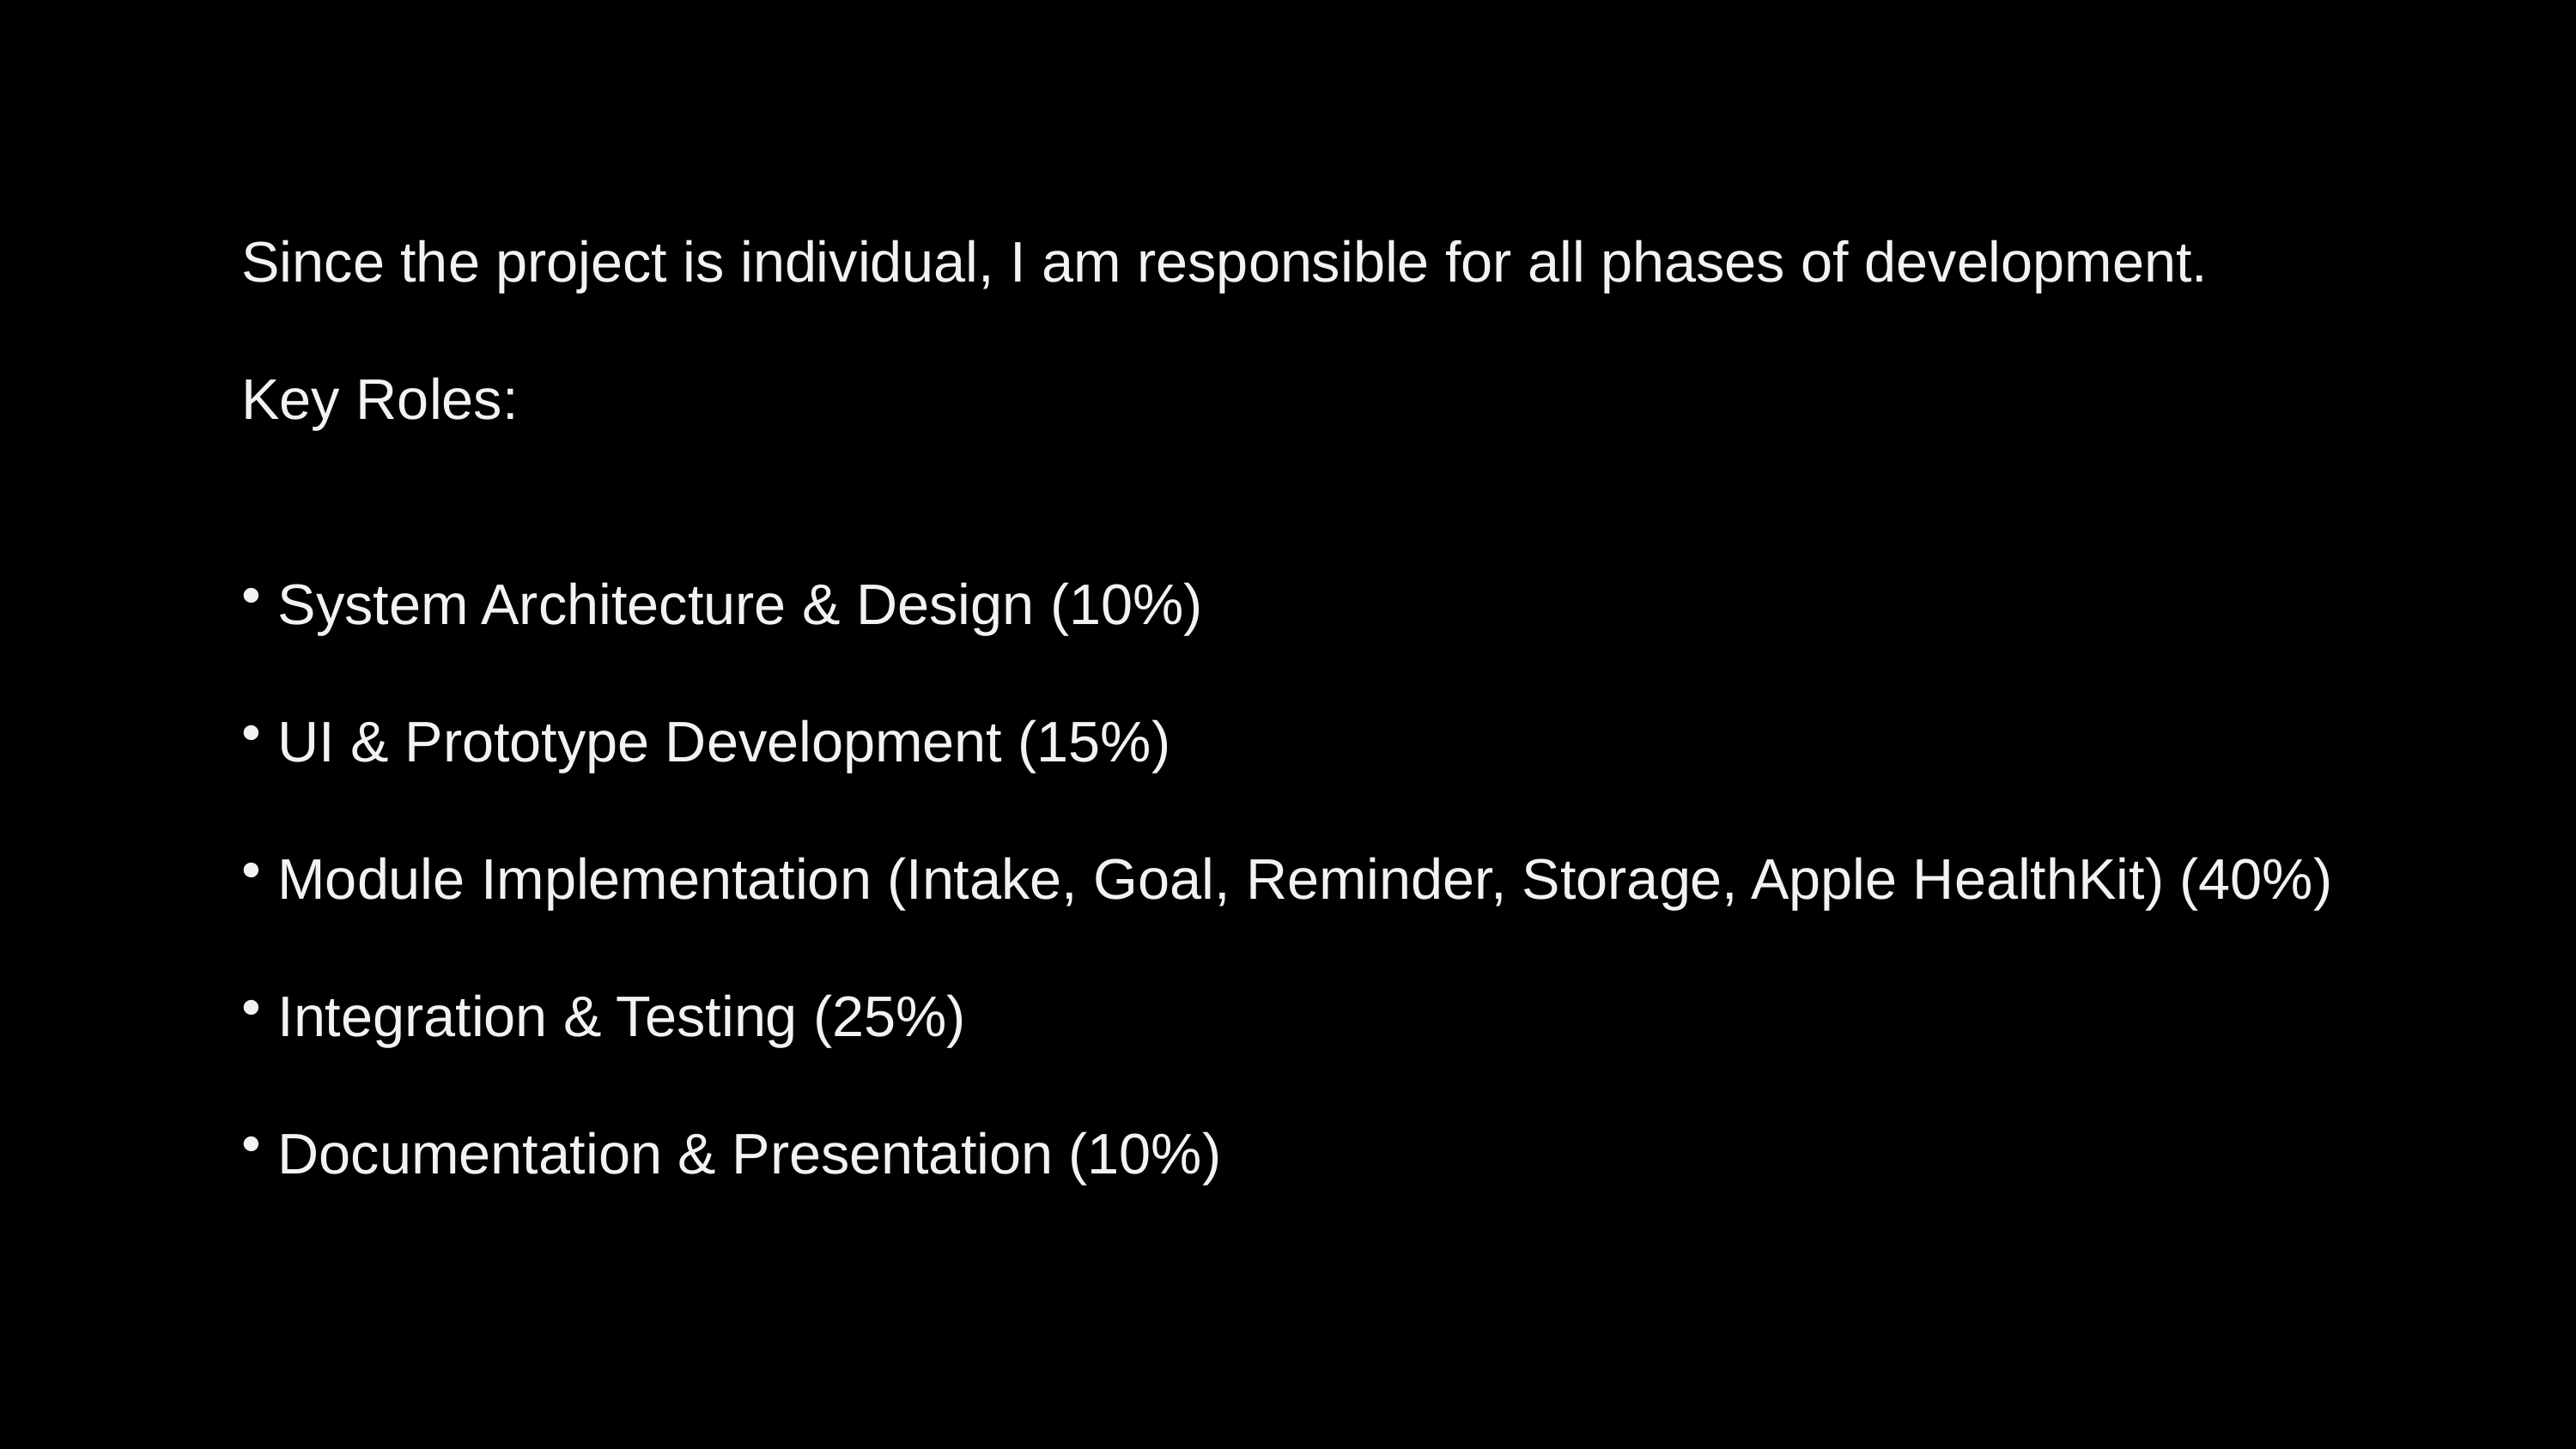

Since the project is individual, I am responsible for all phases of development.
Key Roles:

 System Architecture & Design (10%)

 UI & Prototype Development (15%)

 Module Implementation (Intake, Goal, Reminder, Storage, Apple HealthKit) (40%)

 Integration & Testing (25%)

 Documentation & Presentation (10%)